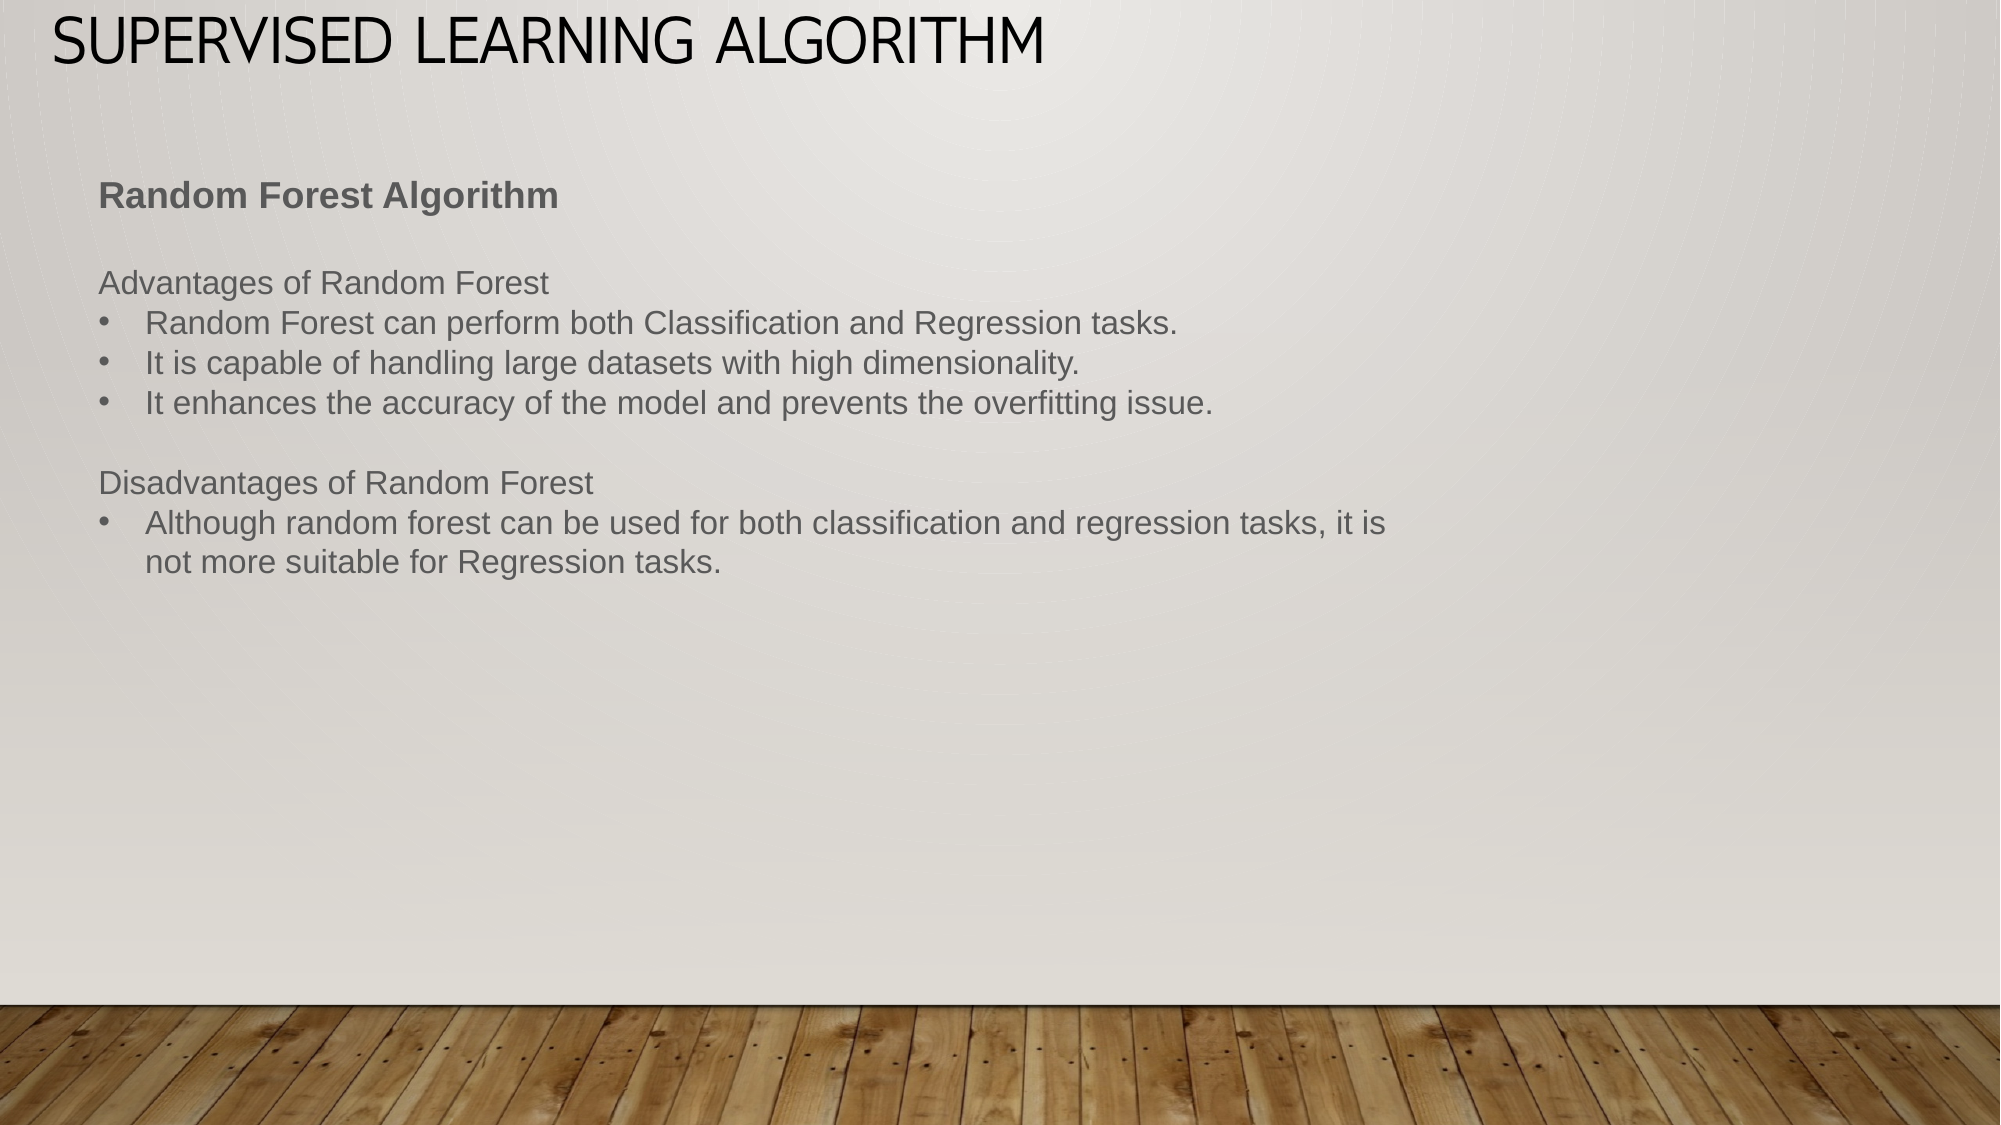

# Supervised Learning Algorithm
Random Forest Algorithm
Advantages of Random Forest
Random Forest can perform both Classification and Regression tasks.
It is capable of handling large datasets with high dimensionality.
It enhances the accuracy of the model and prevents the overfitting issue.

Disadvantages of Random Forest
Although random forest can be used for both classification and regression tasks, it is not more suitable for Regression tasks.